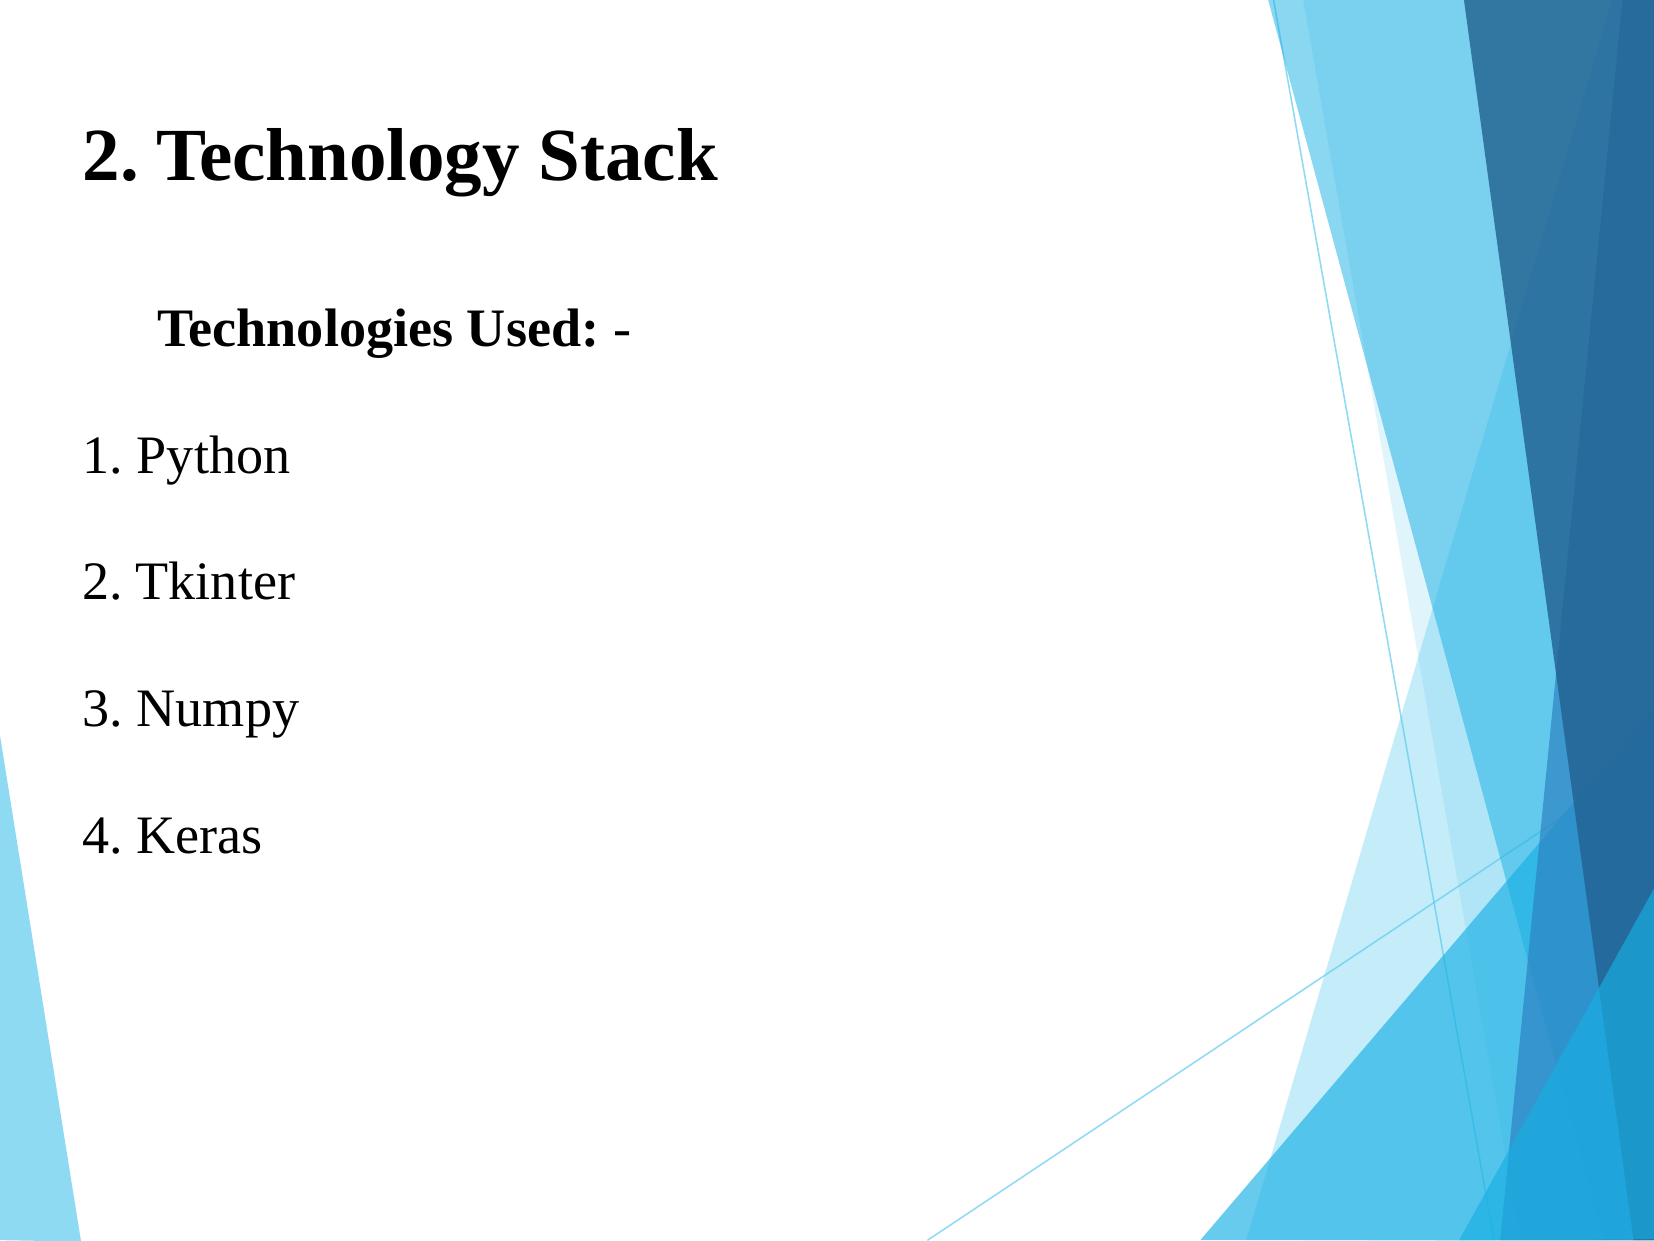

2. Technology Stack
Technologies Used: -
1. Python
2. Tkinter
3. Numpy
4. Keras